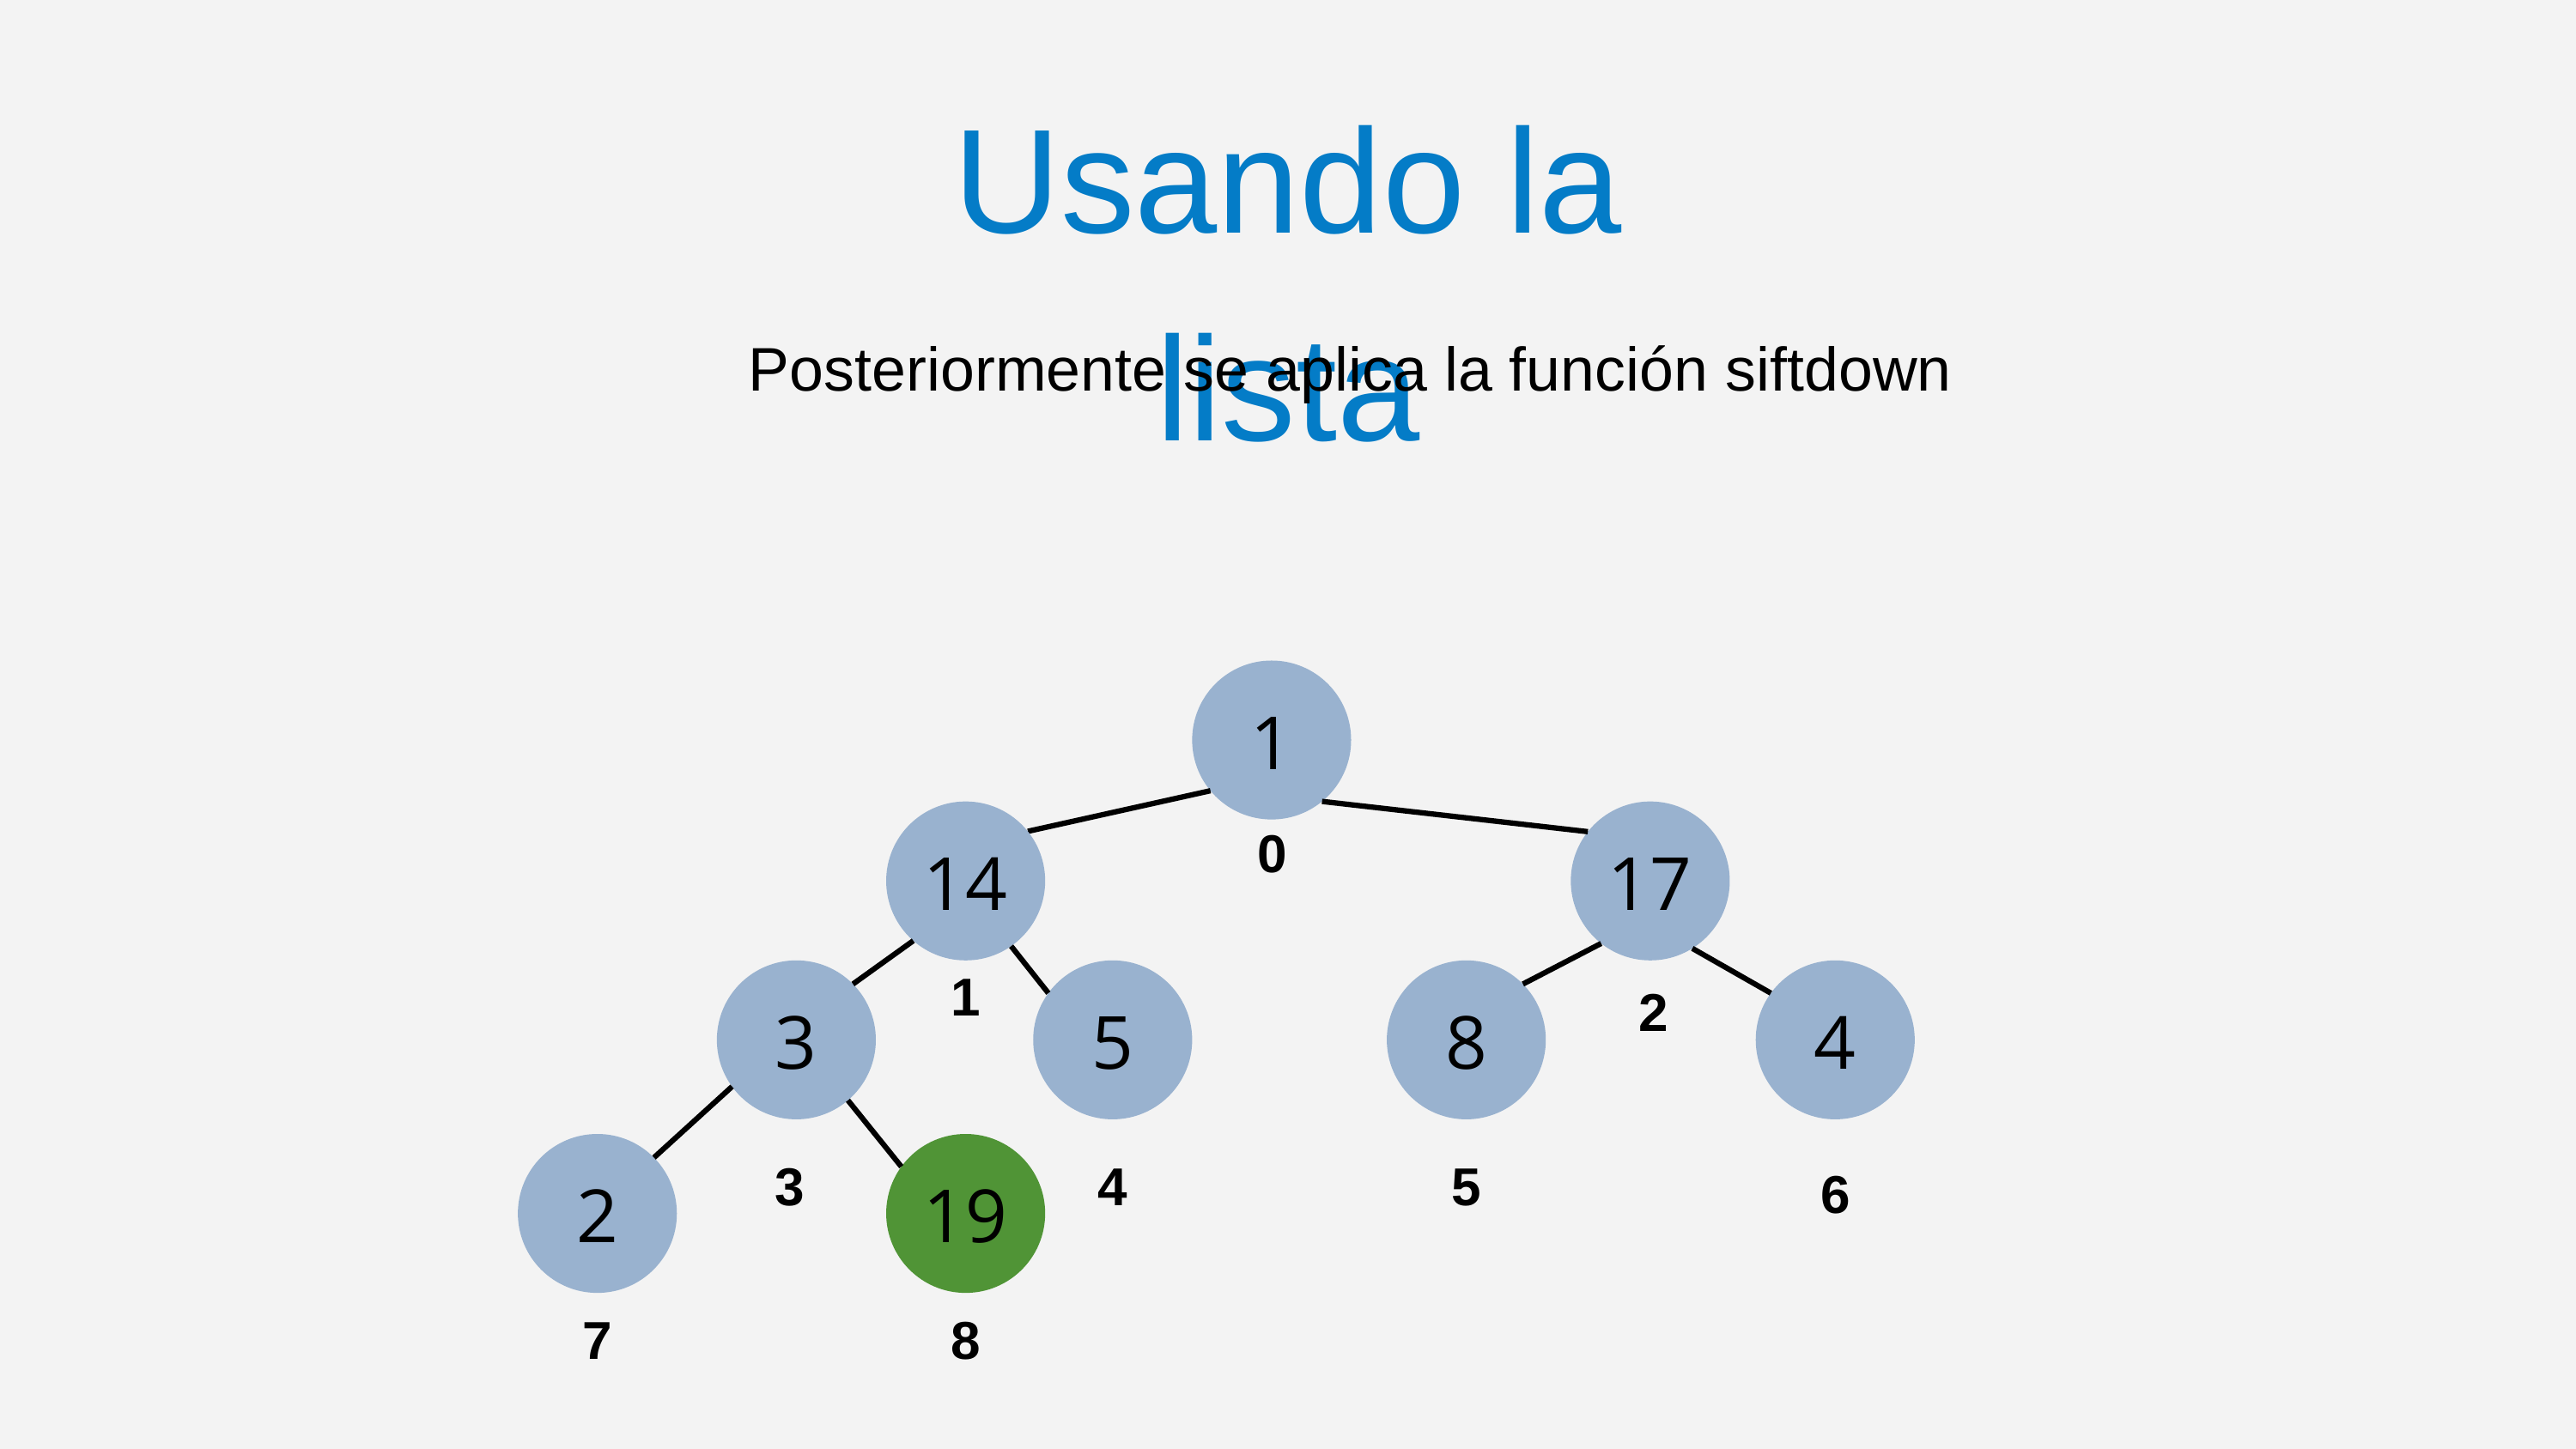

Usando la lista
Posteriormente se aplica la función siftdown

1

14

17
0

1

3

5

8

4
2

2

19
3
4
5
6
7
8